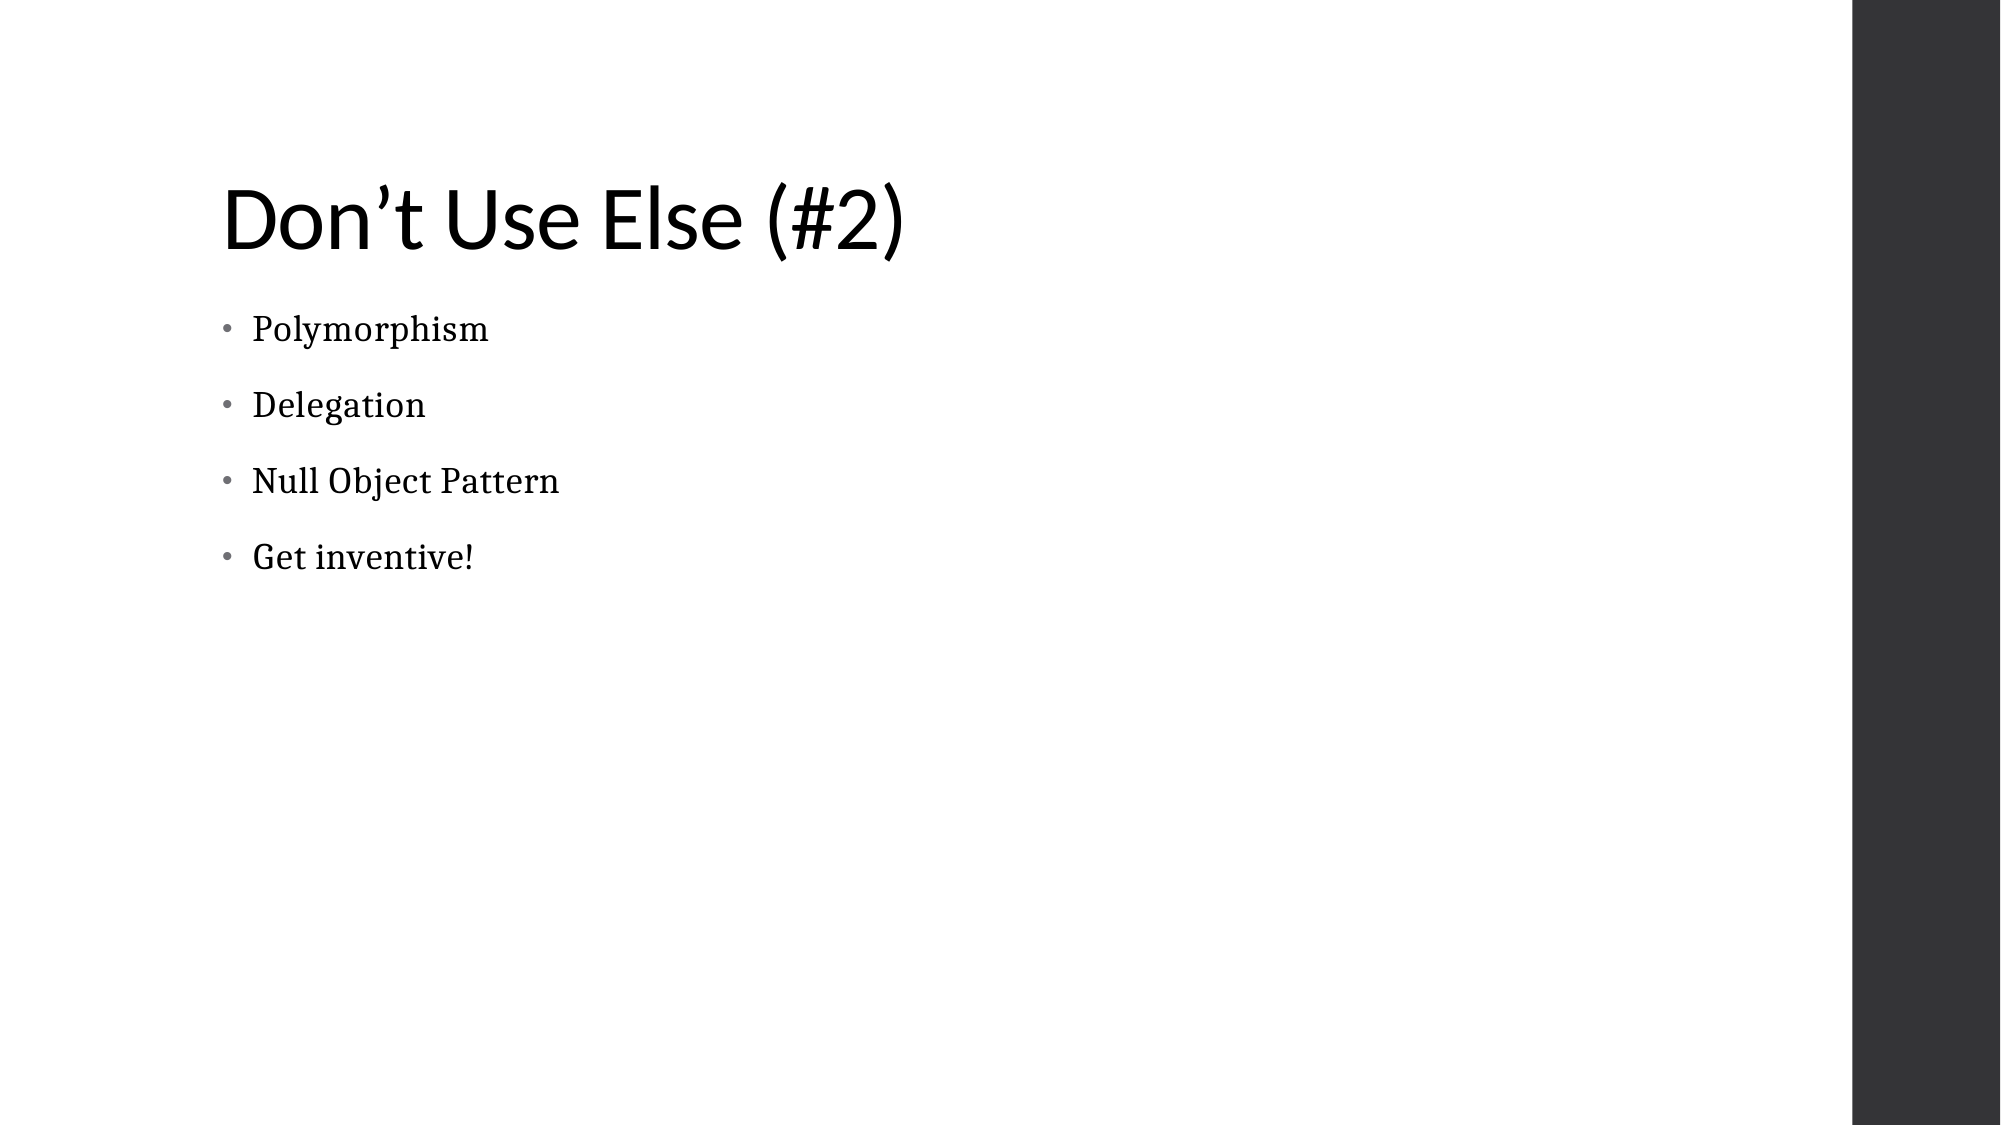

# Don’t Use Else (#2)
Polymorphism
Delegation
Null Object Pattern
Get inventive!